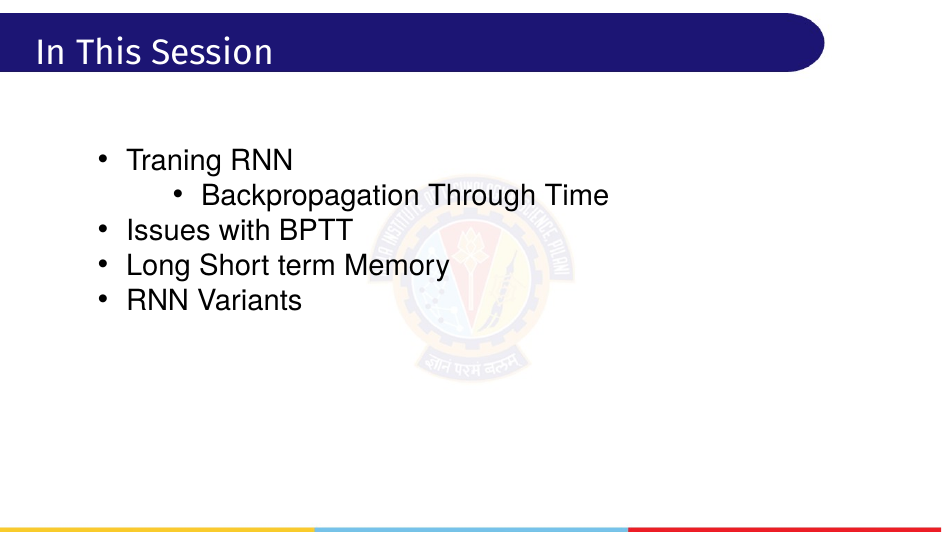

# In This Session
Traning RNN
Backpropagation Through Time
Issues with BPTT
Long Short term Memory
RNN Variants